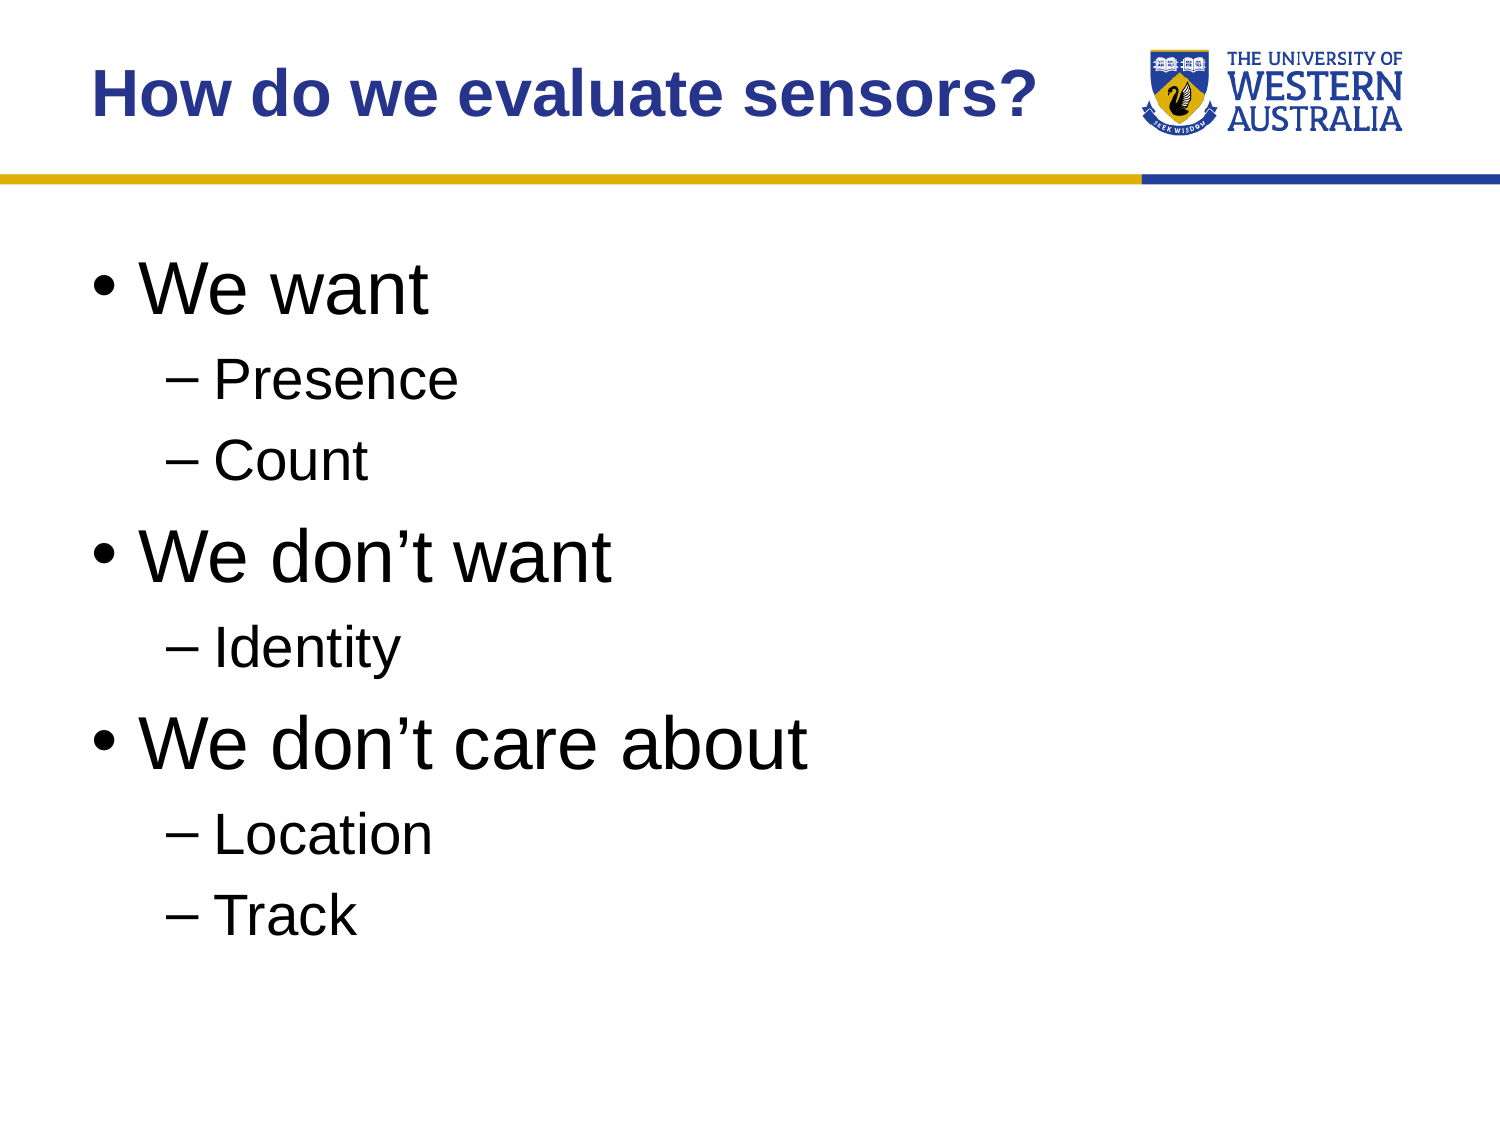

How do we evaluate sensors?
We want
Presence
Count
We don’t want
Identity
We don’t care about
Location
Track